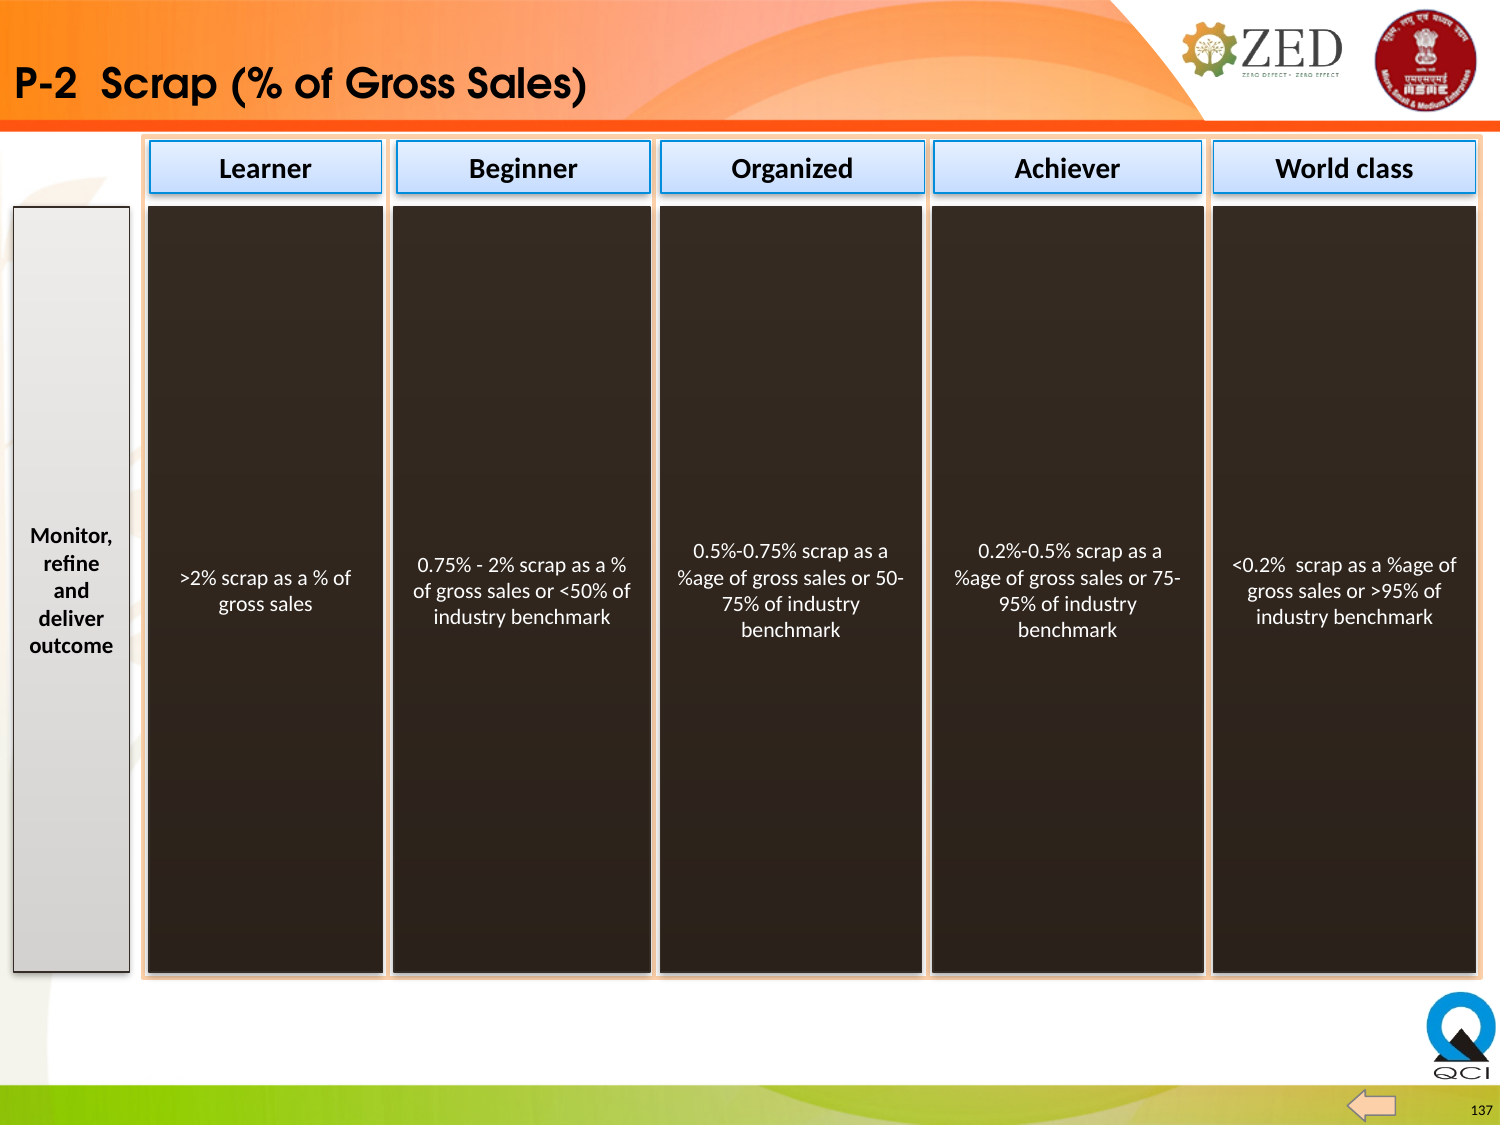

P-2  Scrap (% of Gross Sales)

Learner
Beginner
Organized
Achiever
World class
>2% scrap as a % of gross sales
0.75% - 2% scrap as a % of gross sales or <50% of industry benchmark
0.5%-0.75% scrap as a %age of gross sales or 50-75% of industry benchmark
 0.2%-0.5% scrap as a %age of gross sales or 75-95% of industry benchmark
<0.2%  scrap as a %age of gross sales or >95% of industry benchmark
Monitor, refine and deliver outcome